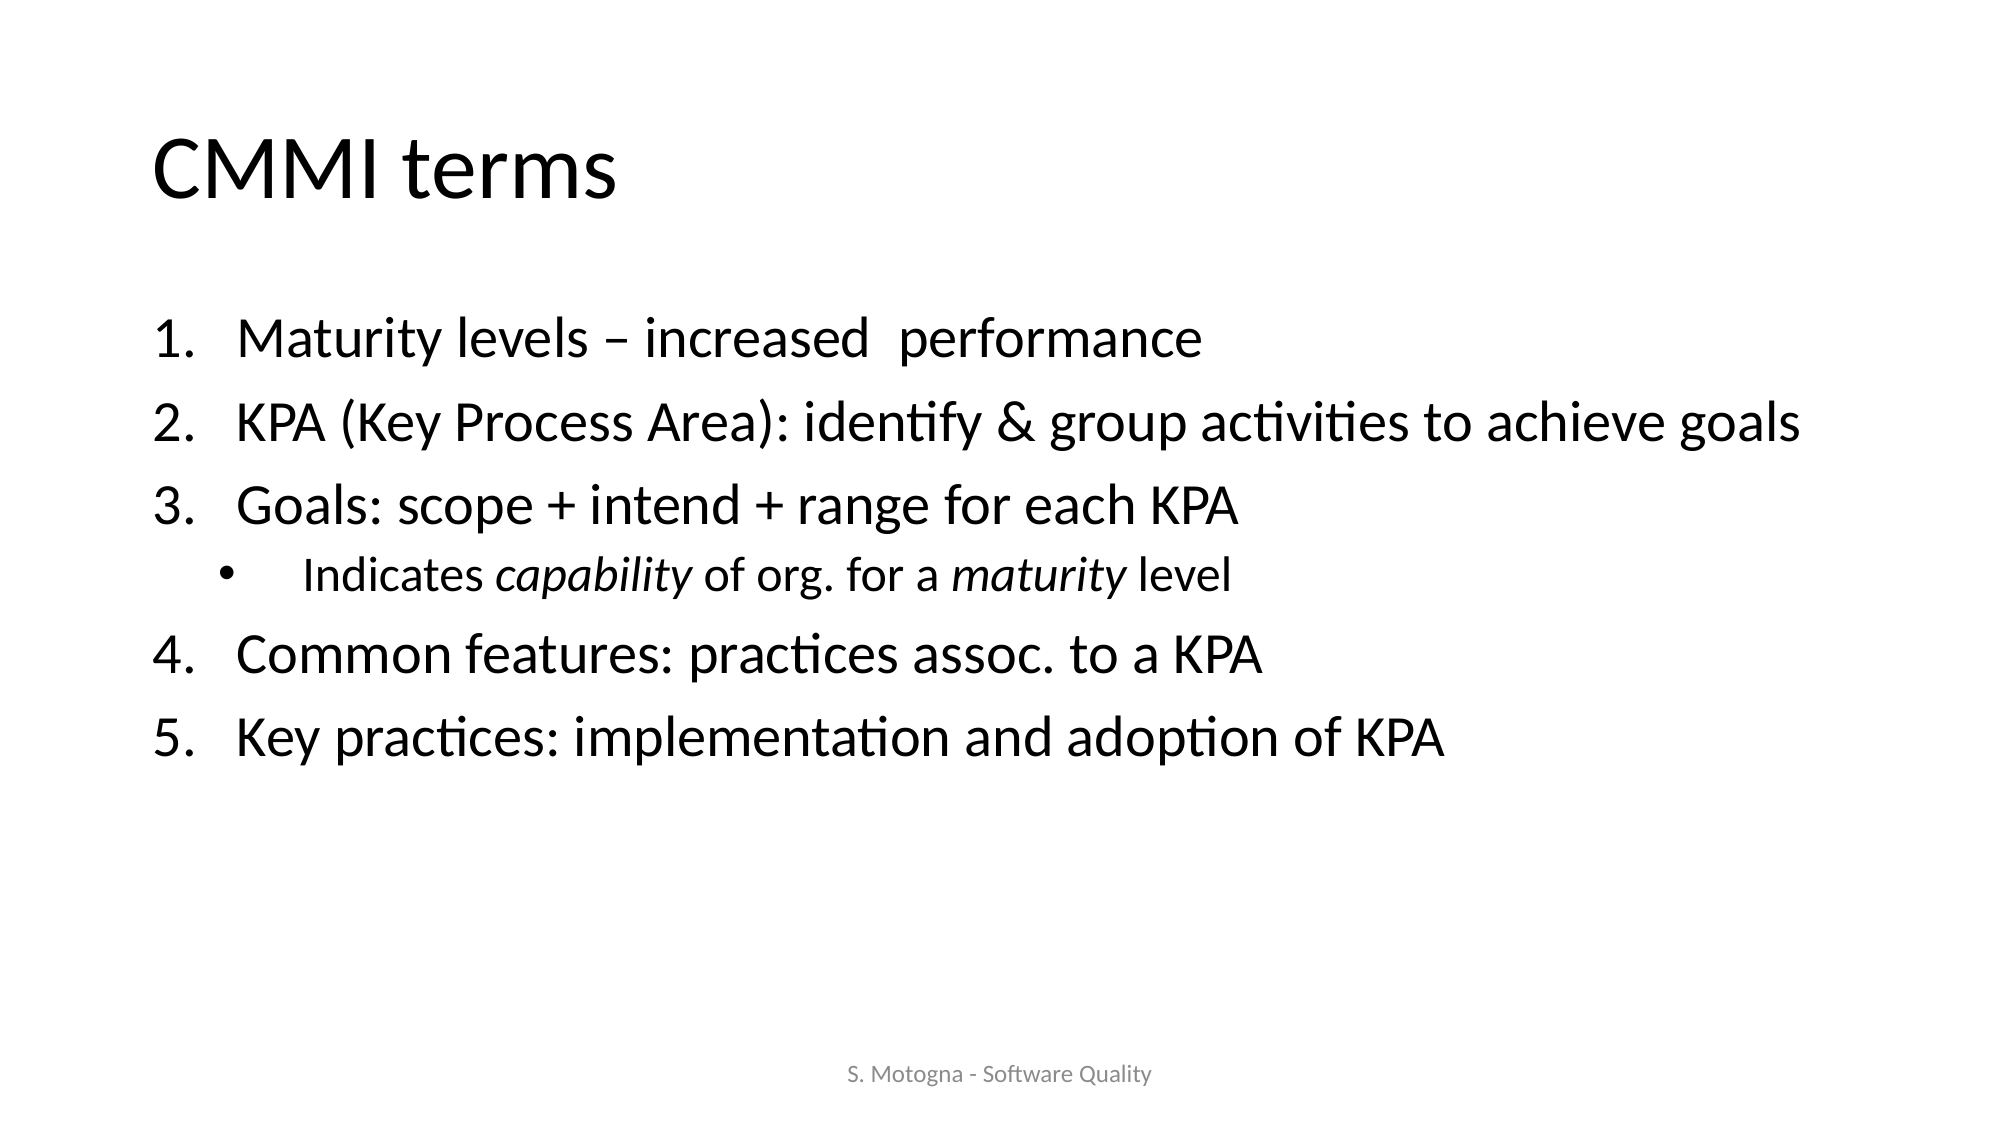

# CMMI terms
Maturity levels – increased  performance
KPA (Key Process Area): identify & group activities to achieve goals
Goals: scope + intend + range for each KPA
Indicates capability of org. for a maturity level
Common features: practices assoc. to a KPA
Key practices: implementation and adoption of KPA

S. Motogna - Software Quality